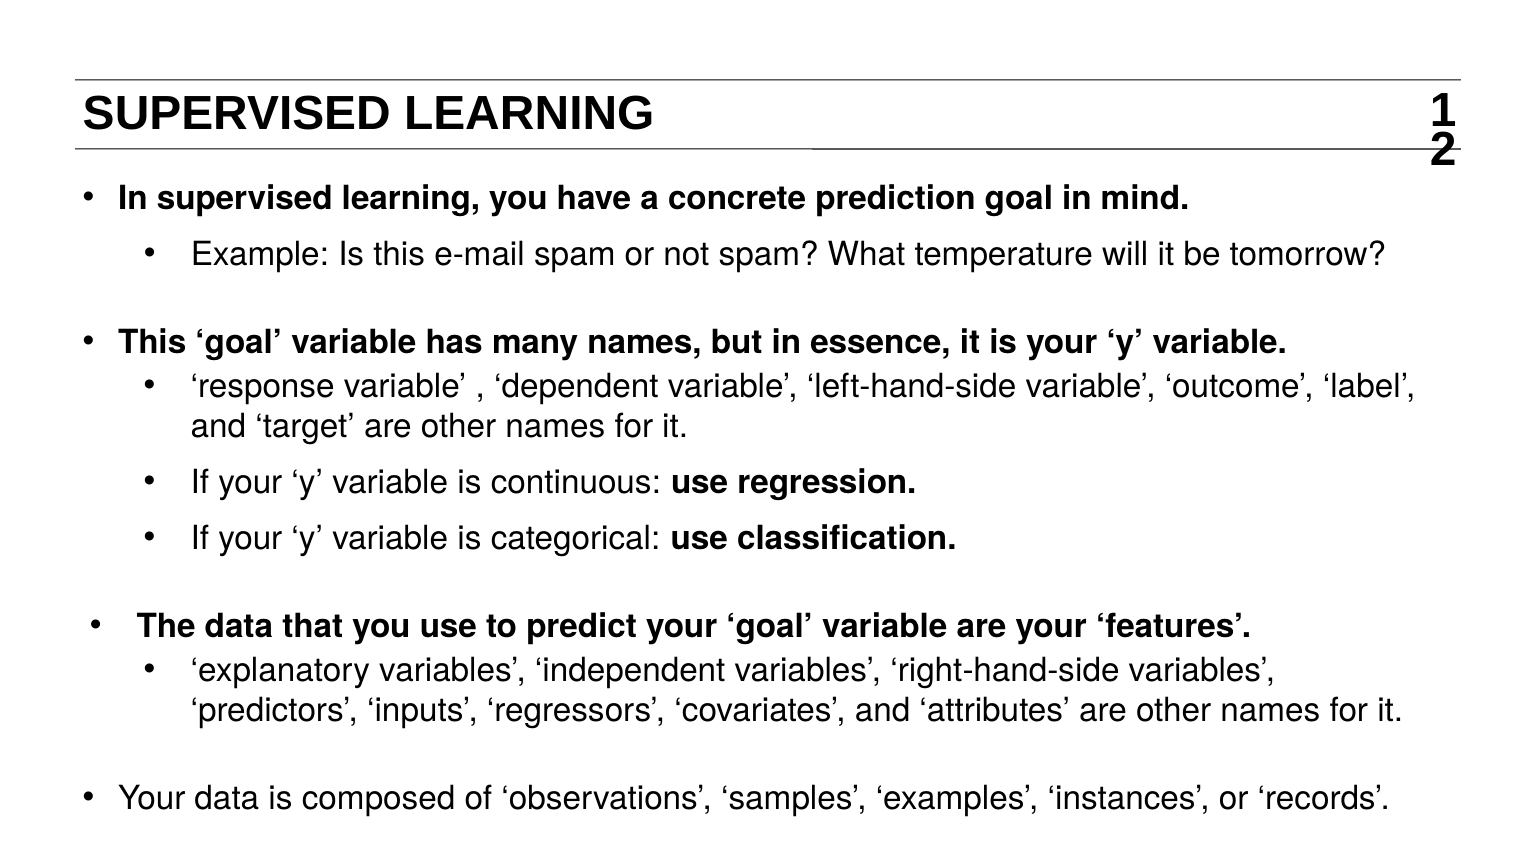

Supervised Learning
12
In supervised learning, you have a concrete prediction goal in mind.

Example: Is this e-mail spam or not spam? What temperature will it be tomorrow?

This ‘goal’ variable has many names, but in essence, it is your ‘y’ variable.
‘response variable’ , ‘dependent variable’, ‘left-hand-side variable’, ‘outcome’, ‘label’, and ‘target’ are other names for it.

If your ‘y’ variable is continuous: use regression.

If your ‘y’ variable is categorical: use classification.

The data that you use to predict your ‘goal’ variable are your ‘features’.
‘explanatory variables’, ‘independent variables’, ‘right-hand-side variables’, ‘predictors’, ‘inputs’, ‘regressors’, ‘covariates’, and ‘attributes’ are other names for it.

Your data is composed of ‘observations’, ‘samples’, ‘examples’, ‘instances’, or ‘records’.